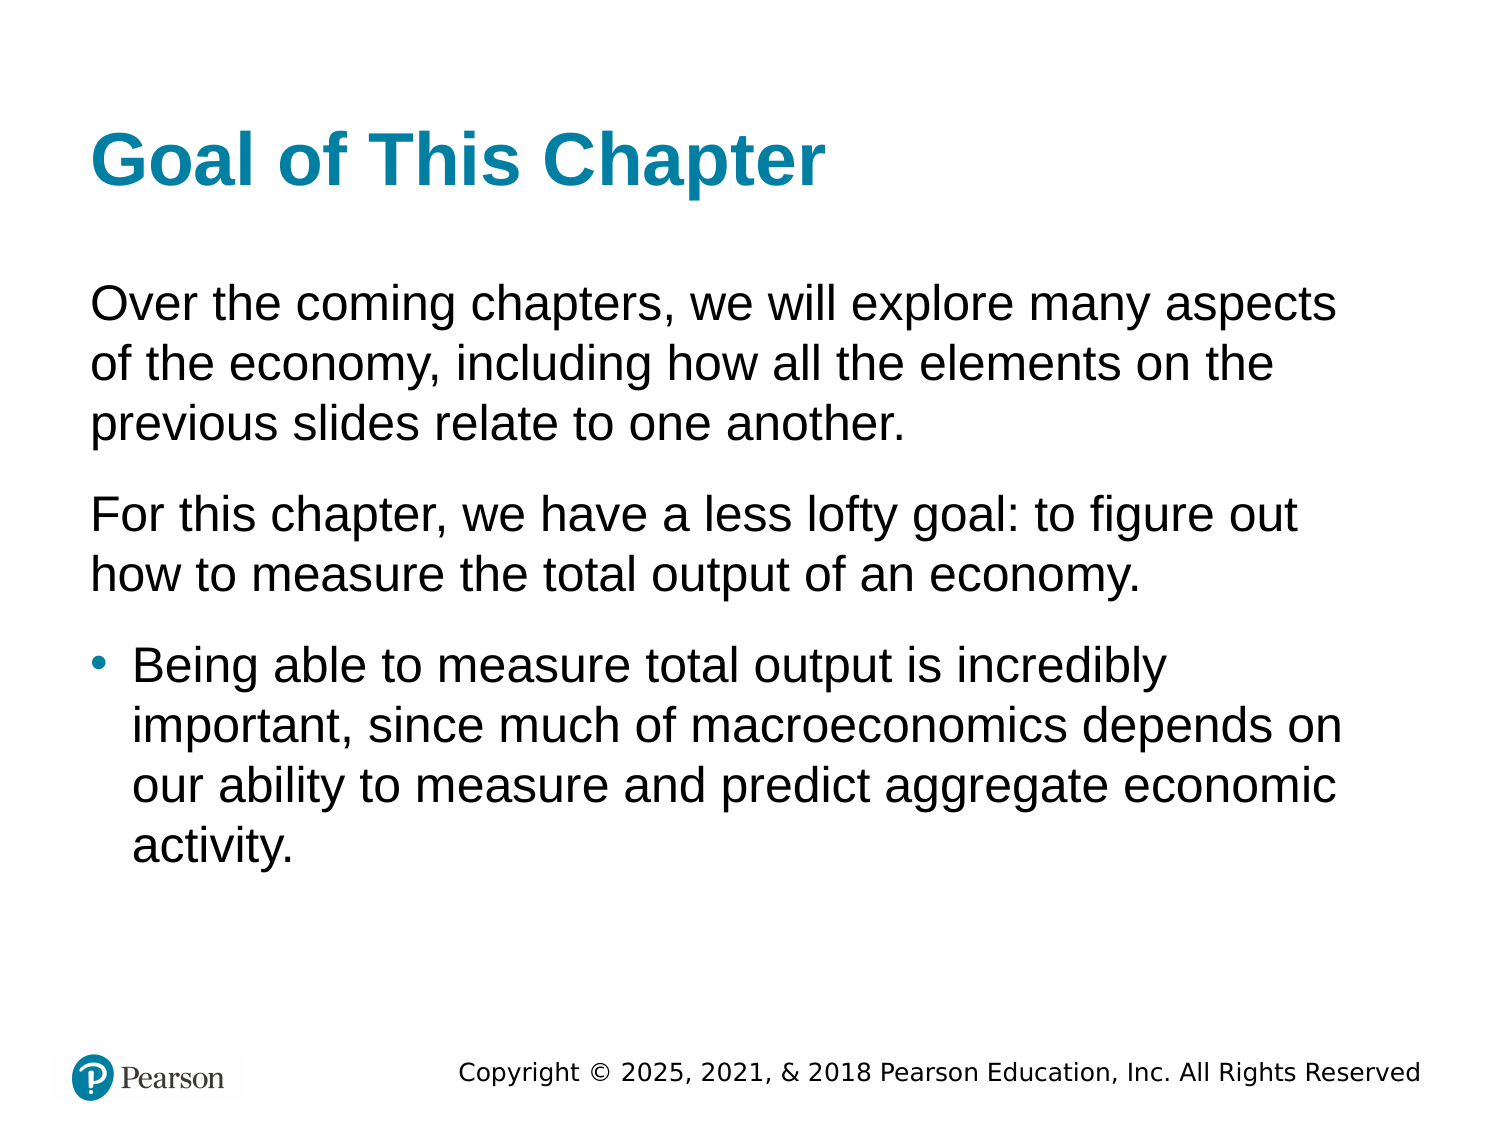

# Goal of This Chapter
Over the coming chapters, we will explore many aspects of the economy, including how all the elements on the previous slides relate to one another.
For this chapter, we have a less lofty goal: to figure out how to measure the total output of an economy.
Being able to measure total output is incredibly important, since much of macroeconomics depends on our ability to measure and predict aggregate economic activity.